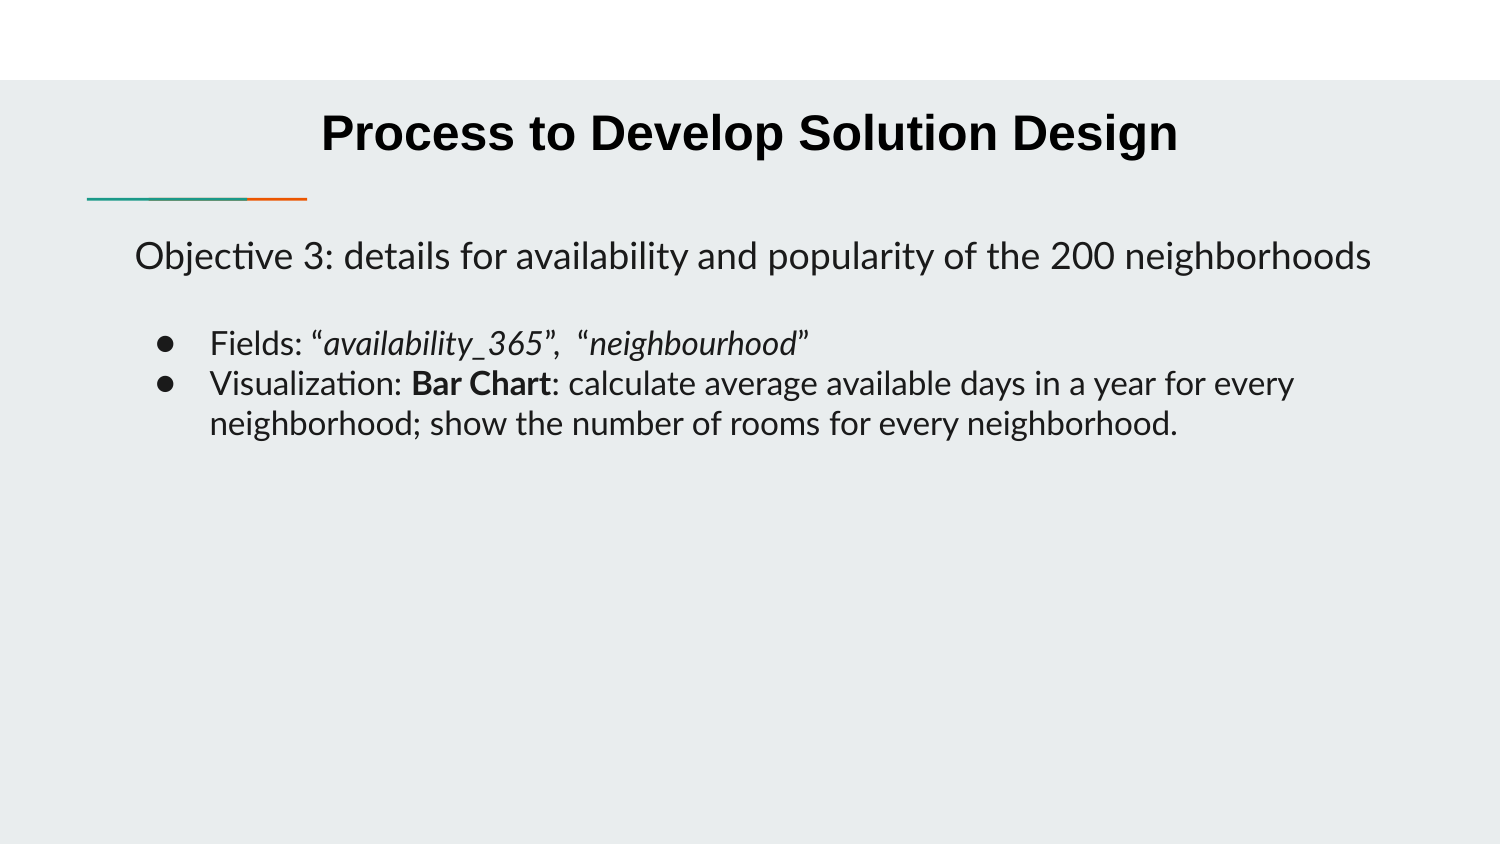

Process to Develop Solution Design
# Objective 3: details for availability and popularity of the 200 neighborhoods

Fields: “availability_365”,  “neighbourhood”
Visualization: Bar Chart: calculate average available days in a year for every neighborhood; show the number of rooms for every neighborhood.